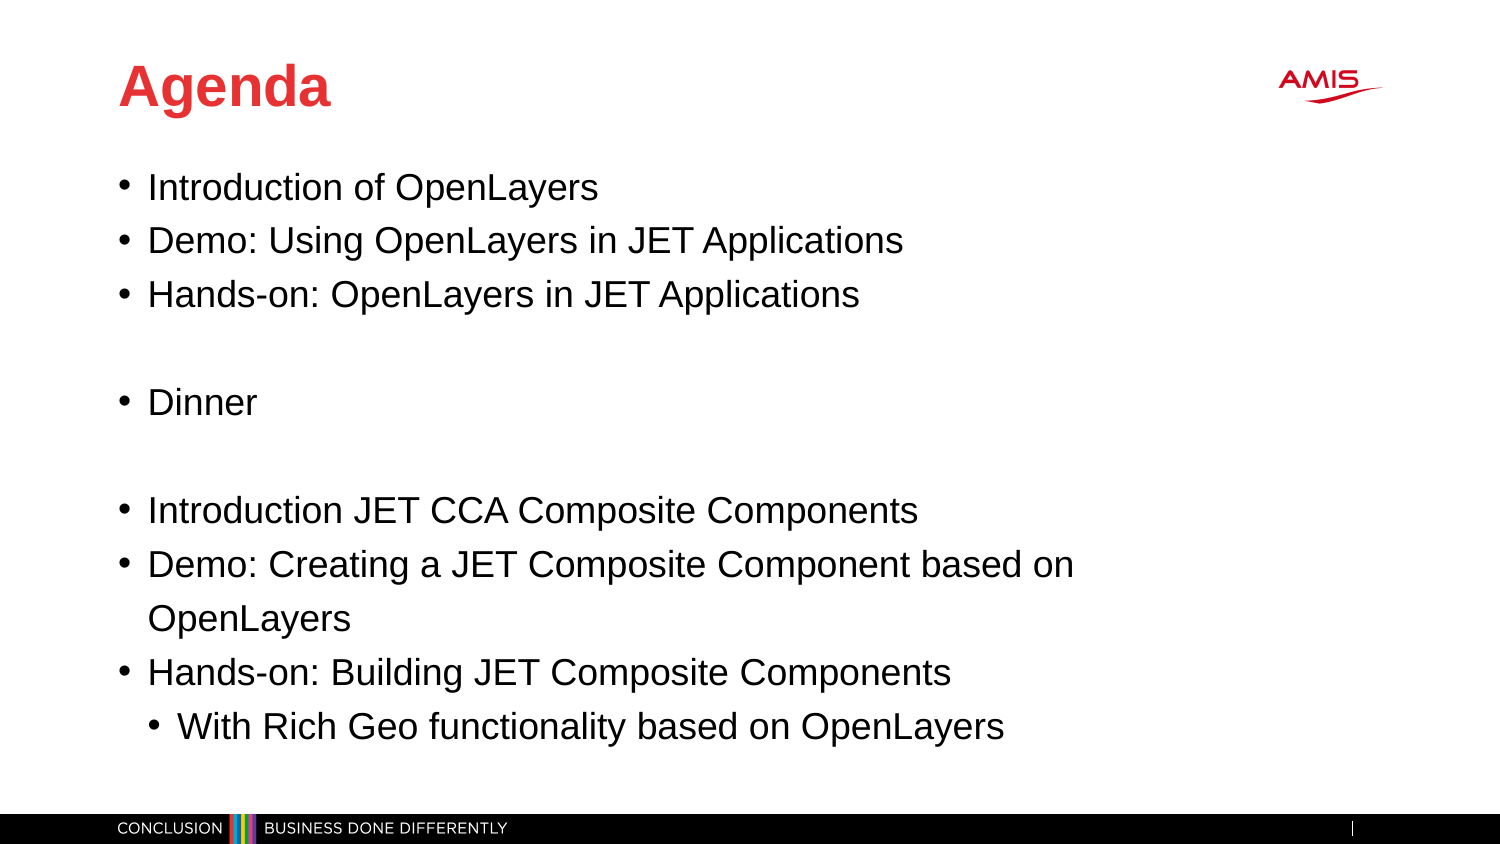

# Agenda
Introduction of OpenLayers
Demo: Using OpenLayers in JET Applications
Hands-on: OpenLayers in JET Applications
Dinner

Introduction JET CCA Composite Components
Demo: Creating a JET Composite Component based on OpenLayers
Hands-on: Building JET Composite Components
With Rich Geo functionality based on OpenLayers